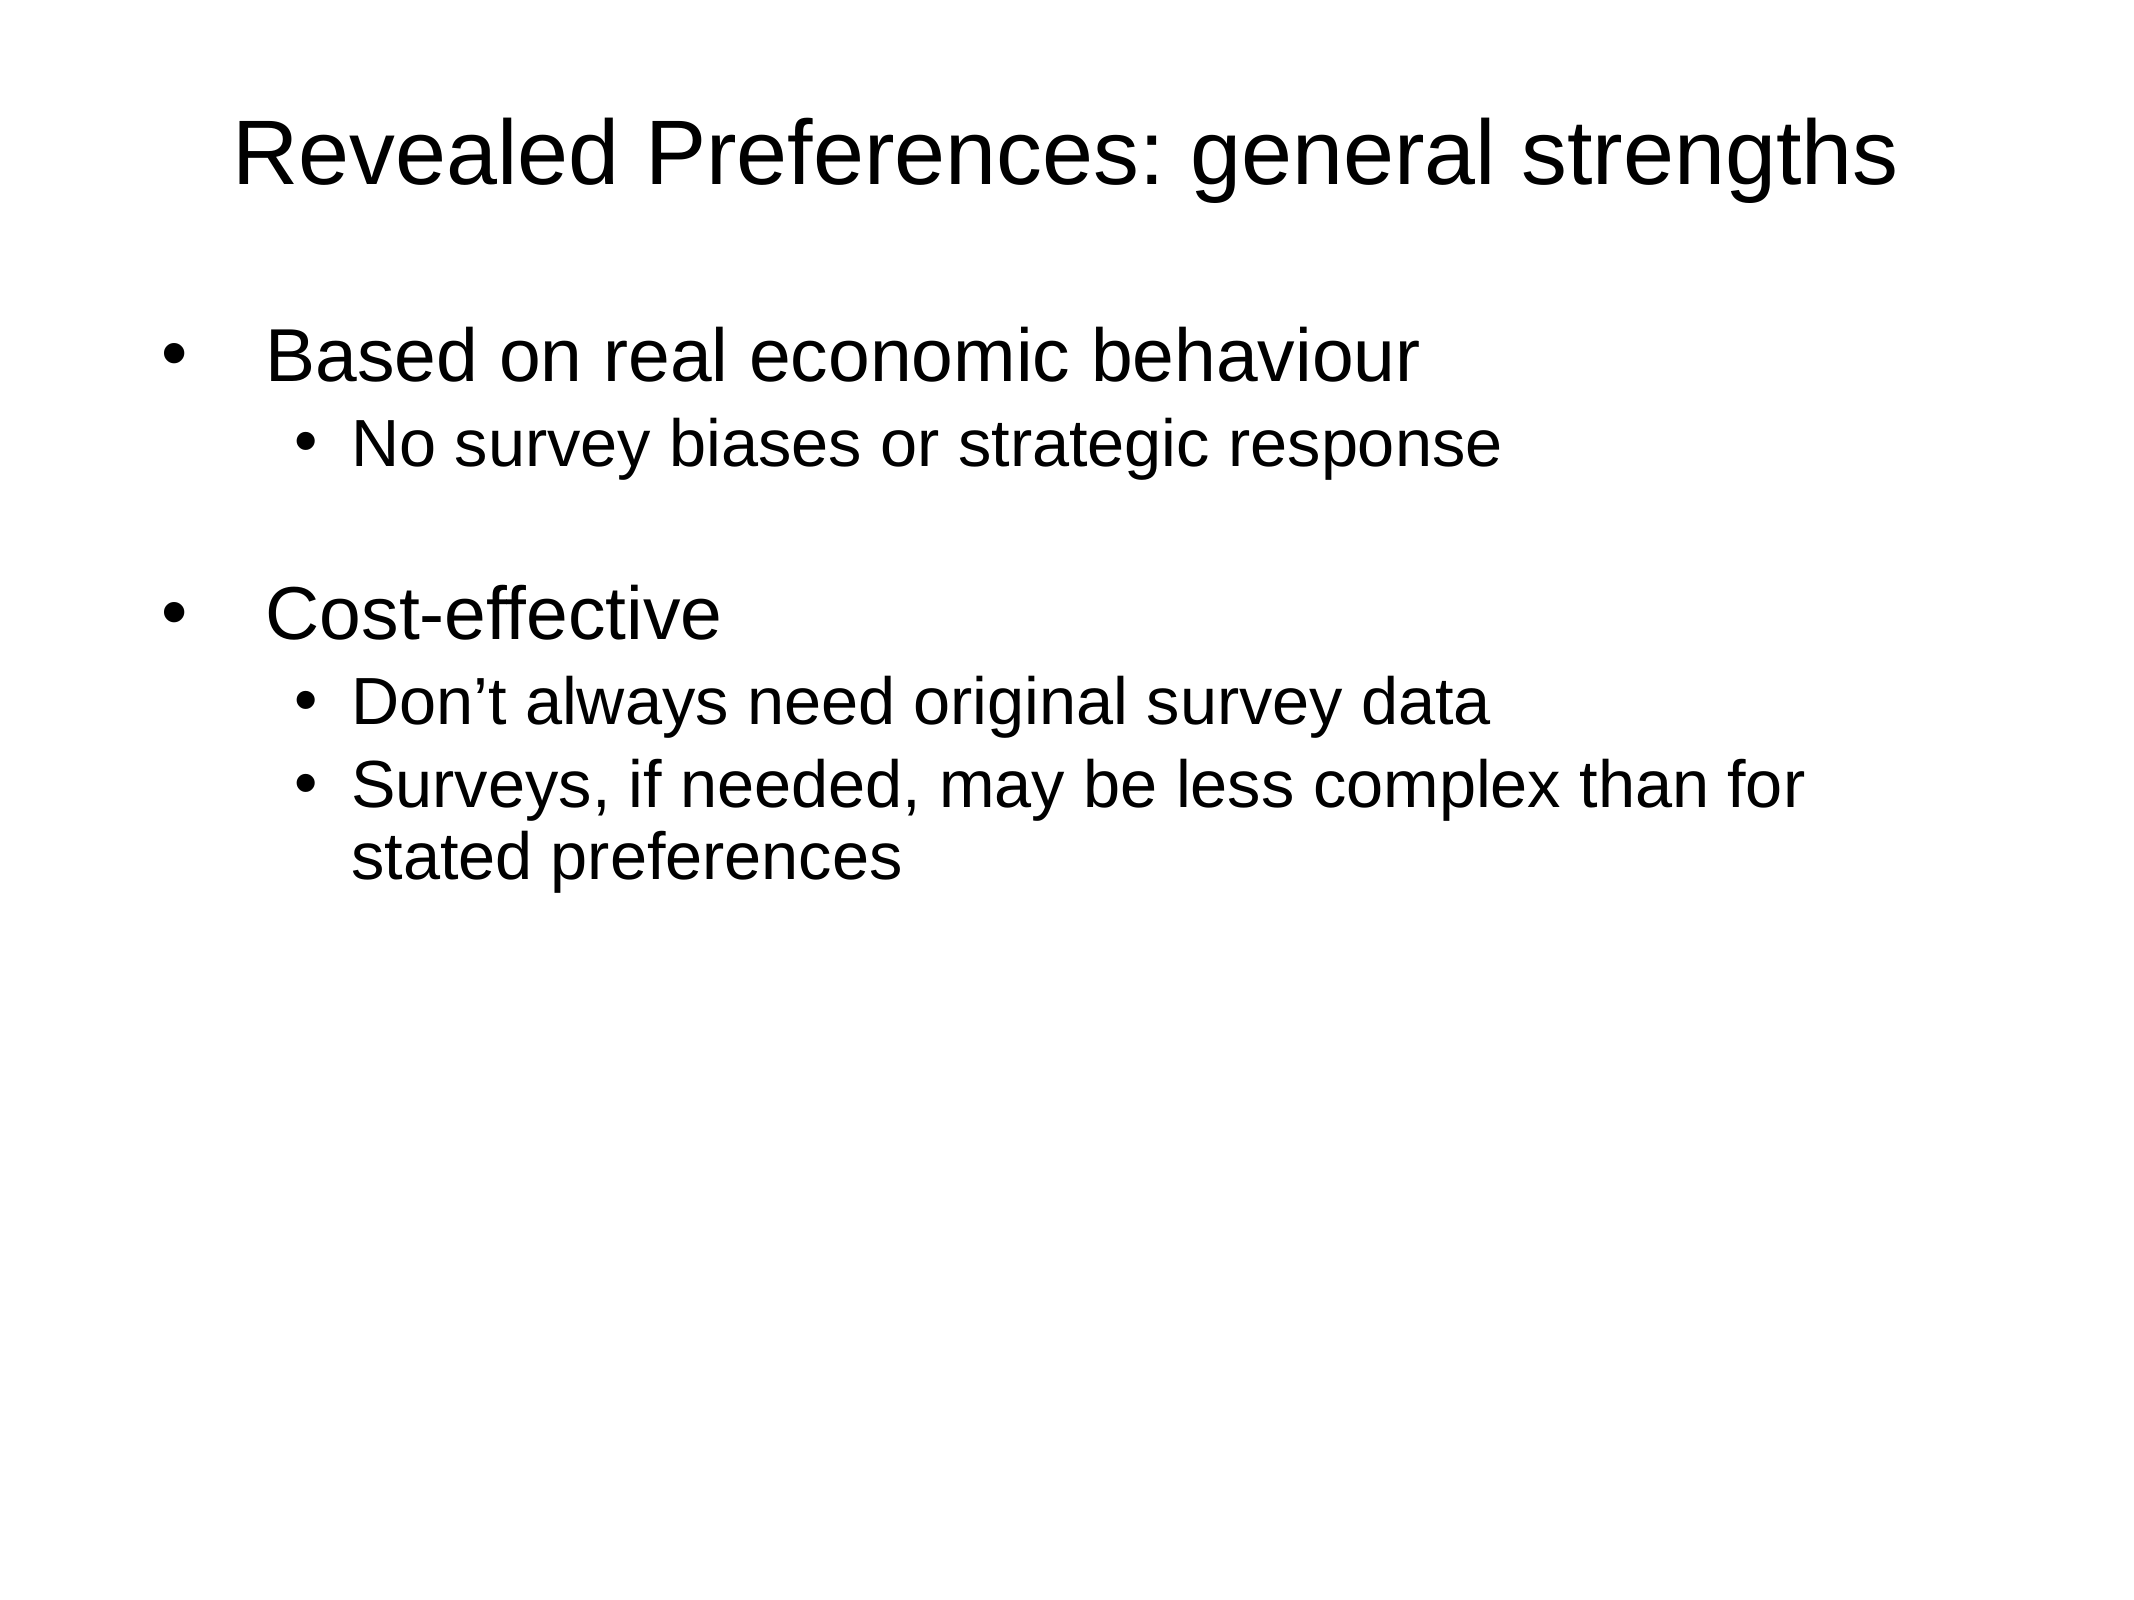

# Revealed Preferences: general strengths
Based on real economic behaviour
No survey biases or strategic response
Cost-effective
Don’t always need original survey data
Surveys, if needed, may be less complex than for stated preferences